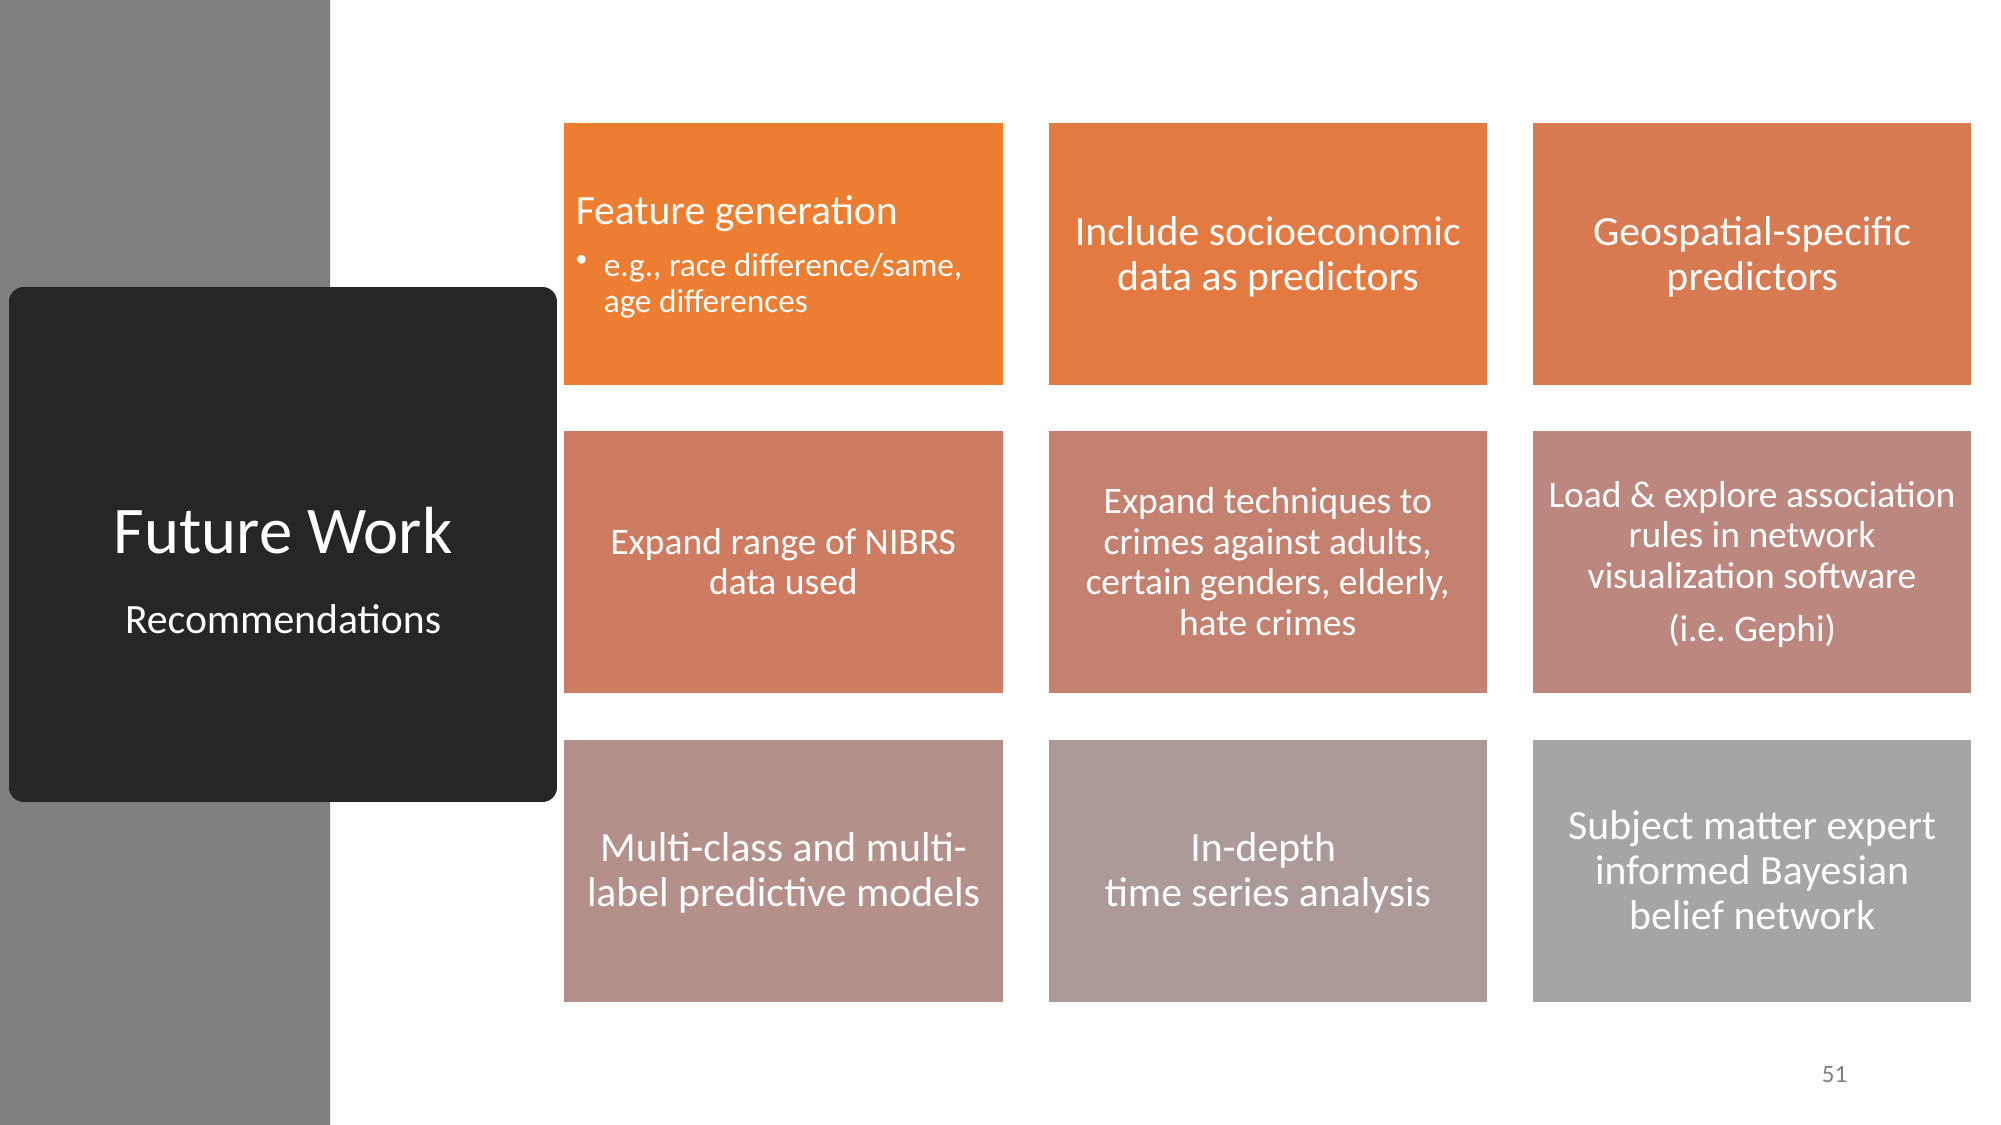

Feature generation
e.g., race difference/same, age differences
Include socioeconomic data as predictors
Geospatial-specific predictors
Expand range of NIBRS data used
Expand techniques to crimes against adults, certain genders, elderly, hate crimes
Load & explore association rules in network visualization software
(i.e. Gephi)
Multi-class and multi-label predictive models
In-depth
time series analysis
Subject matter expert informed Bayesian belief network
# Future Work Recommendations
51